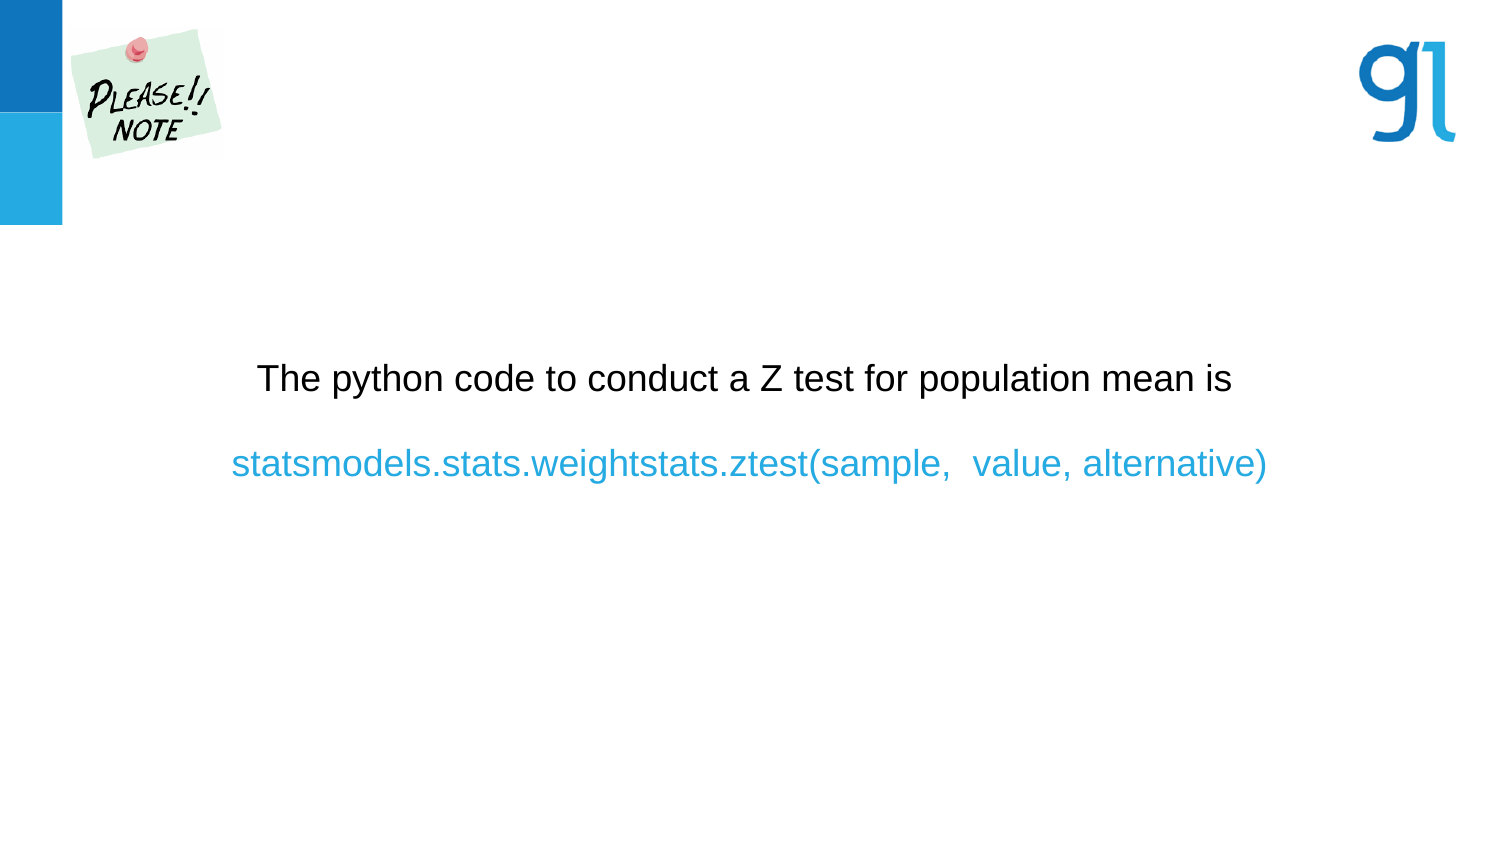

The python code to conduct a Z test for population mean is
statsmodels.stats.weightstats.ztest(sample,  value, alternative)